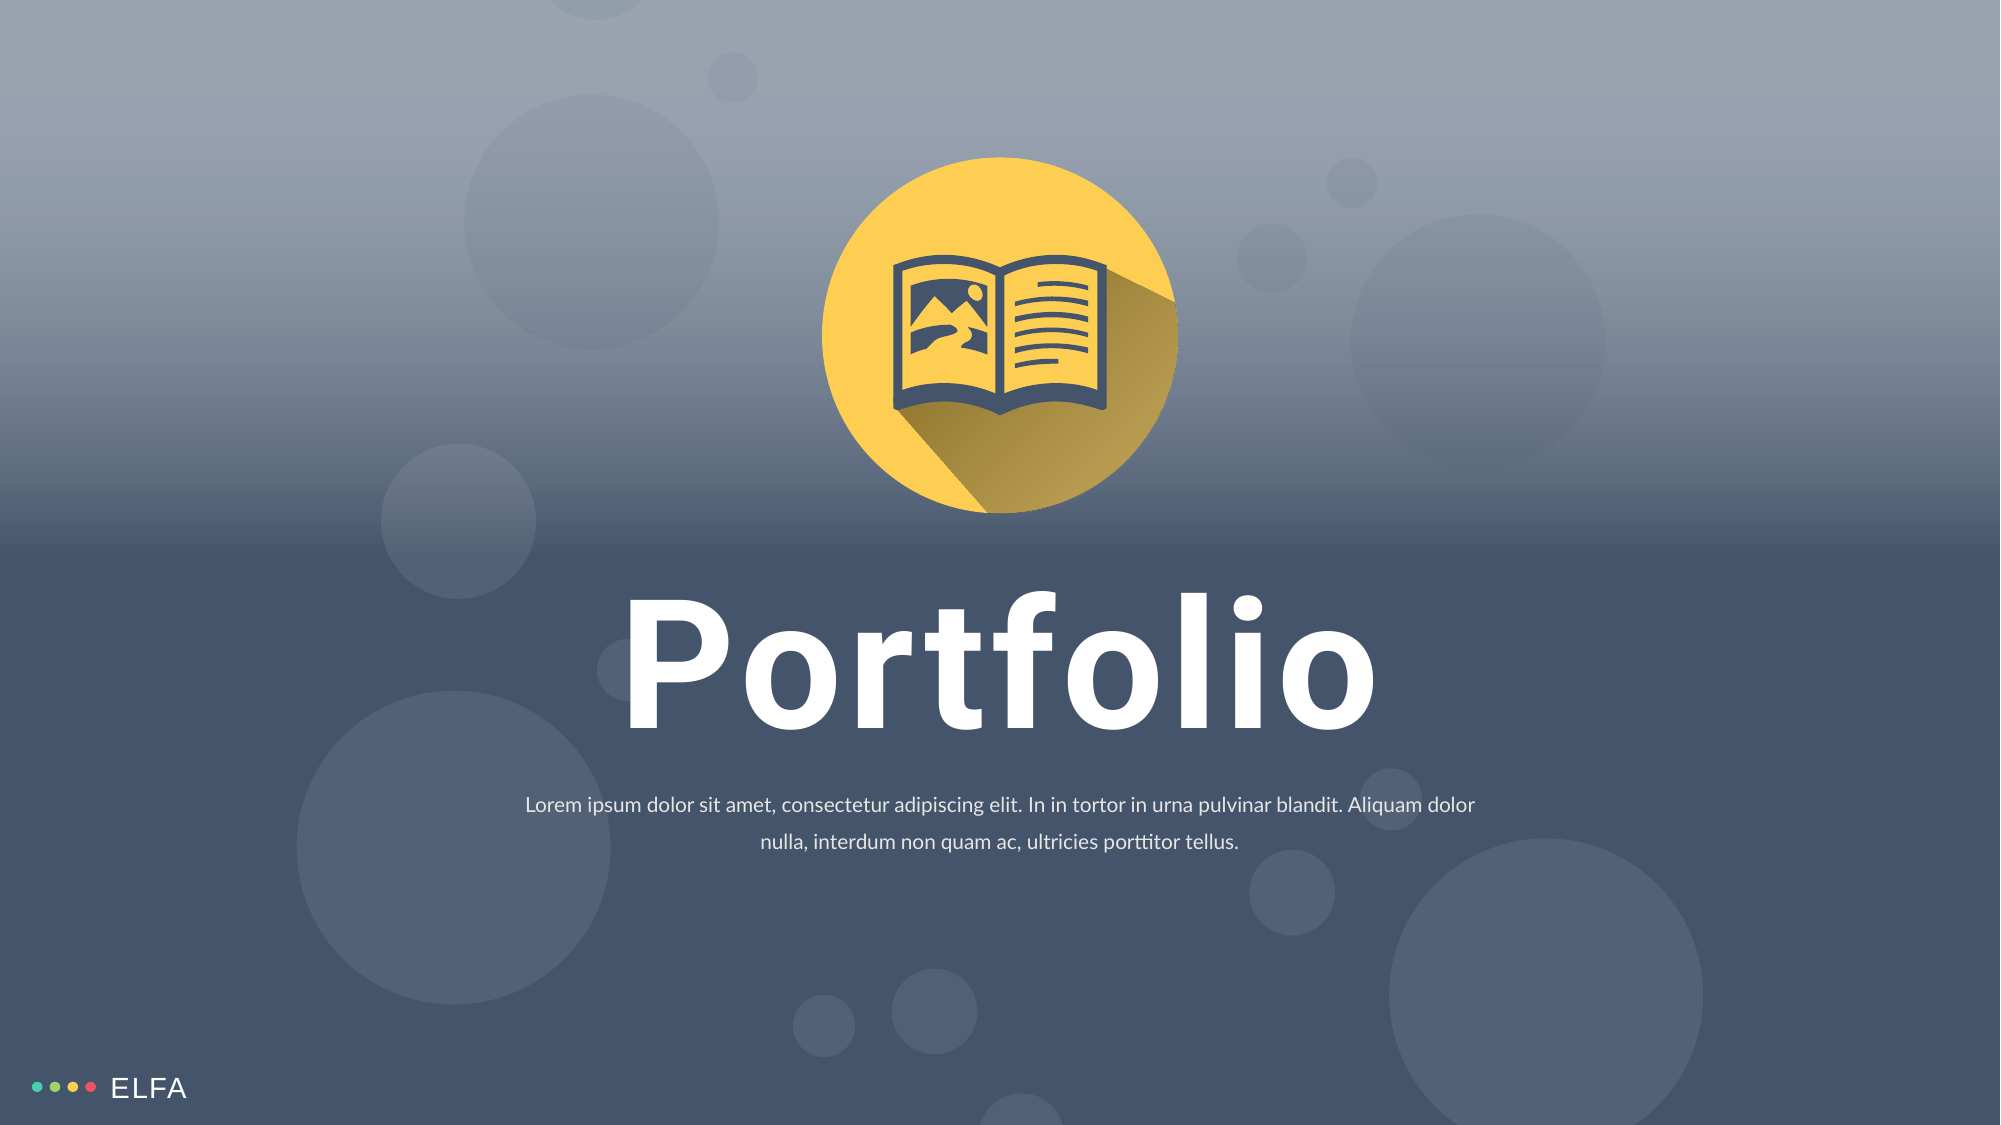

Portfolio
Lorem ipsum dolor sit amet, consectetur adipiscing elit. In in tortor in urna pulvinar blandit. Aliquam dolor nulla, interdum non quam ac, ultricies porttitor tellus.
E L F A